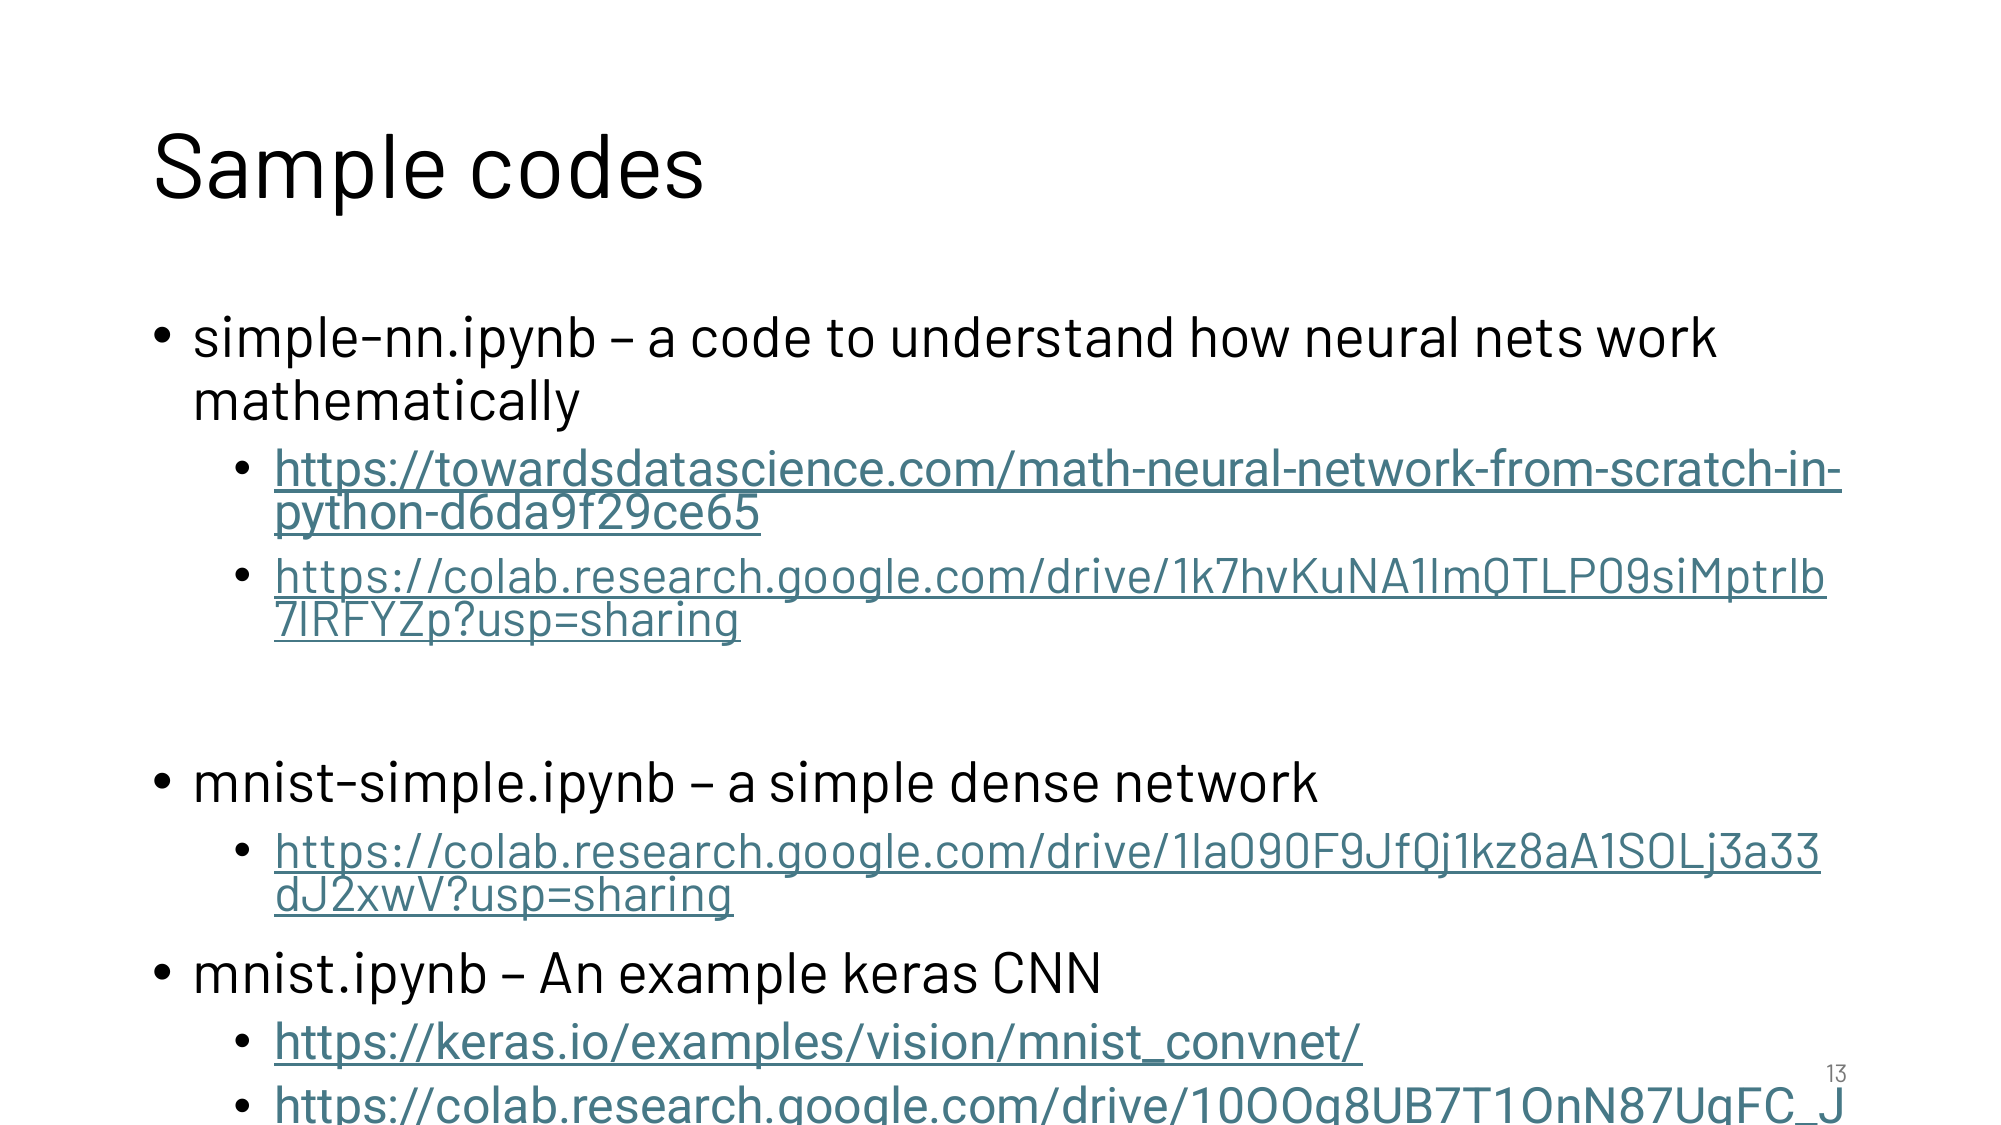

# Sample codes
simple-nn.ipynb – a code to understand how neural nets work mathematically
https://towardsdatascience.com/math-neural-network-from-scratch-in-python-d6da9f29ce65
https://colab.research.google.com/drive/1k7hvKuNA1ImQTLP09siMptrlb7IRFYZp?usp=sharing

mnist-simple.ipynb – a simple dense network
https://colab.research.google.com/drive/1Ia090F9JfQj1kz8aA1SOLj3a33dJ2xwV?usp=sharing
mnist.ipynb – An example keras CNN
https://keras.io/examples/vision/mnist_convnet/
https://colab.research.google.com/drive/10OOq8UB7T1OnN87UqFC_JjBpi5rFySVZ?usp=sharing

13